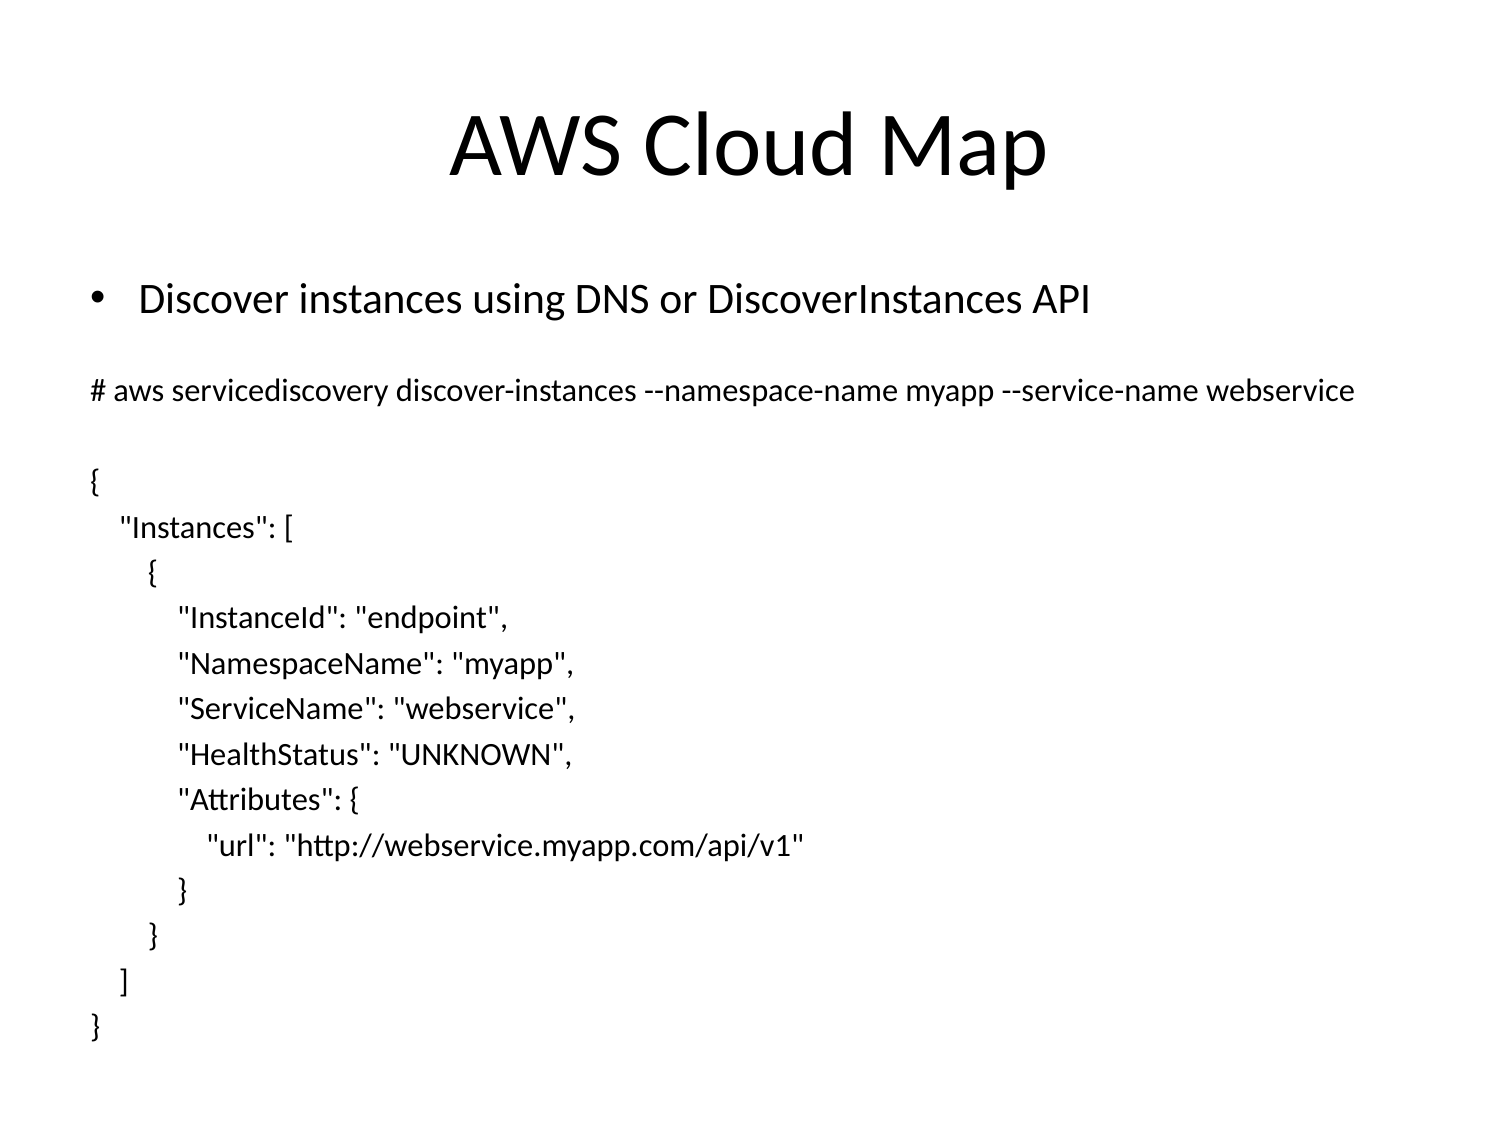

# AWS Cloud Map
Discover instances using DNS or DiscoverInstances API

# aws servicediscovery discover-instances --namespace-name myapp --service-name webservice

{
    "Instances": [
        {
            "InstanceId": "endpoint",
            "NamespaceName": "myapp",
            "ServiceName": "webservice",
            "HealthStatus": "UNKNOWN",
            "Attributes": {
                "url": "http://webservice.myapp.com/api/v1"
            }
        }
    ]
}